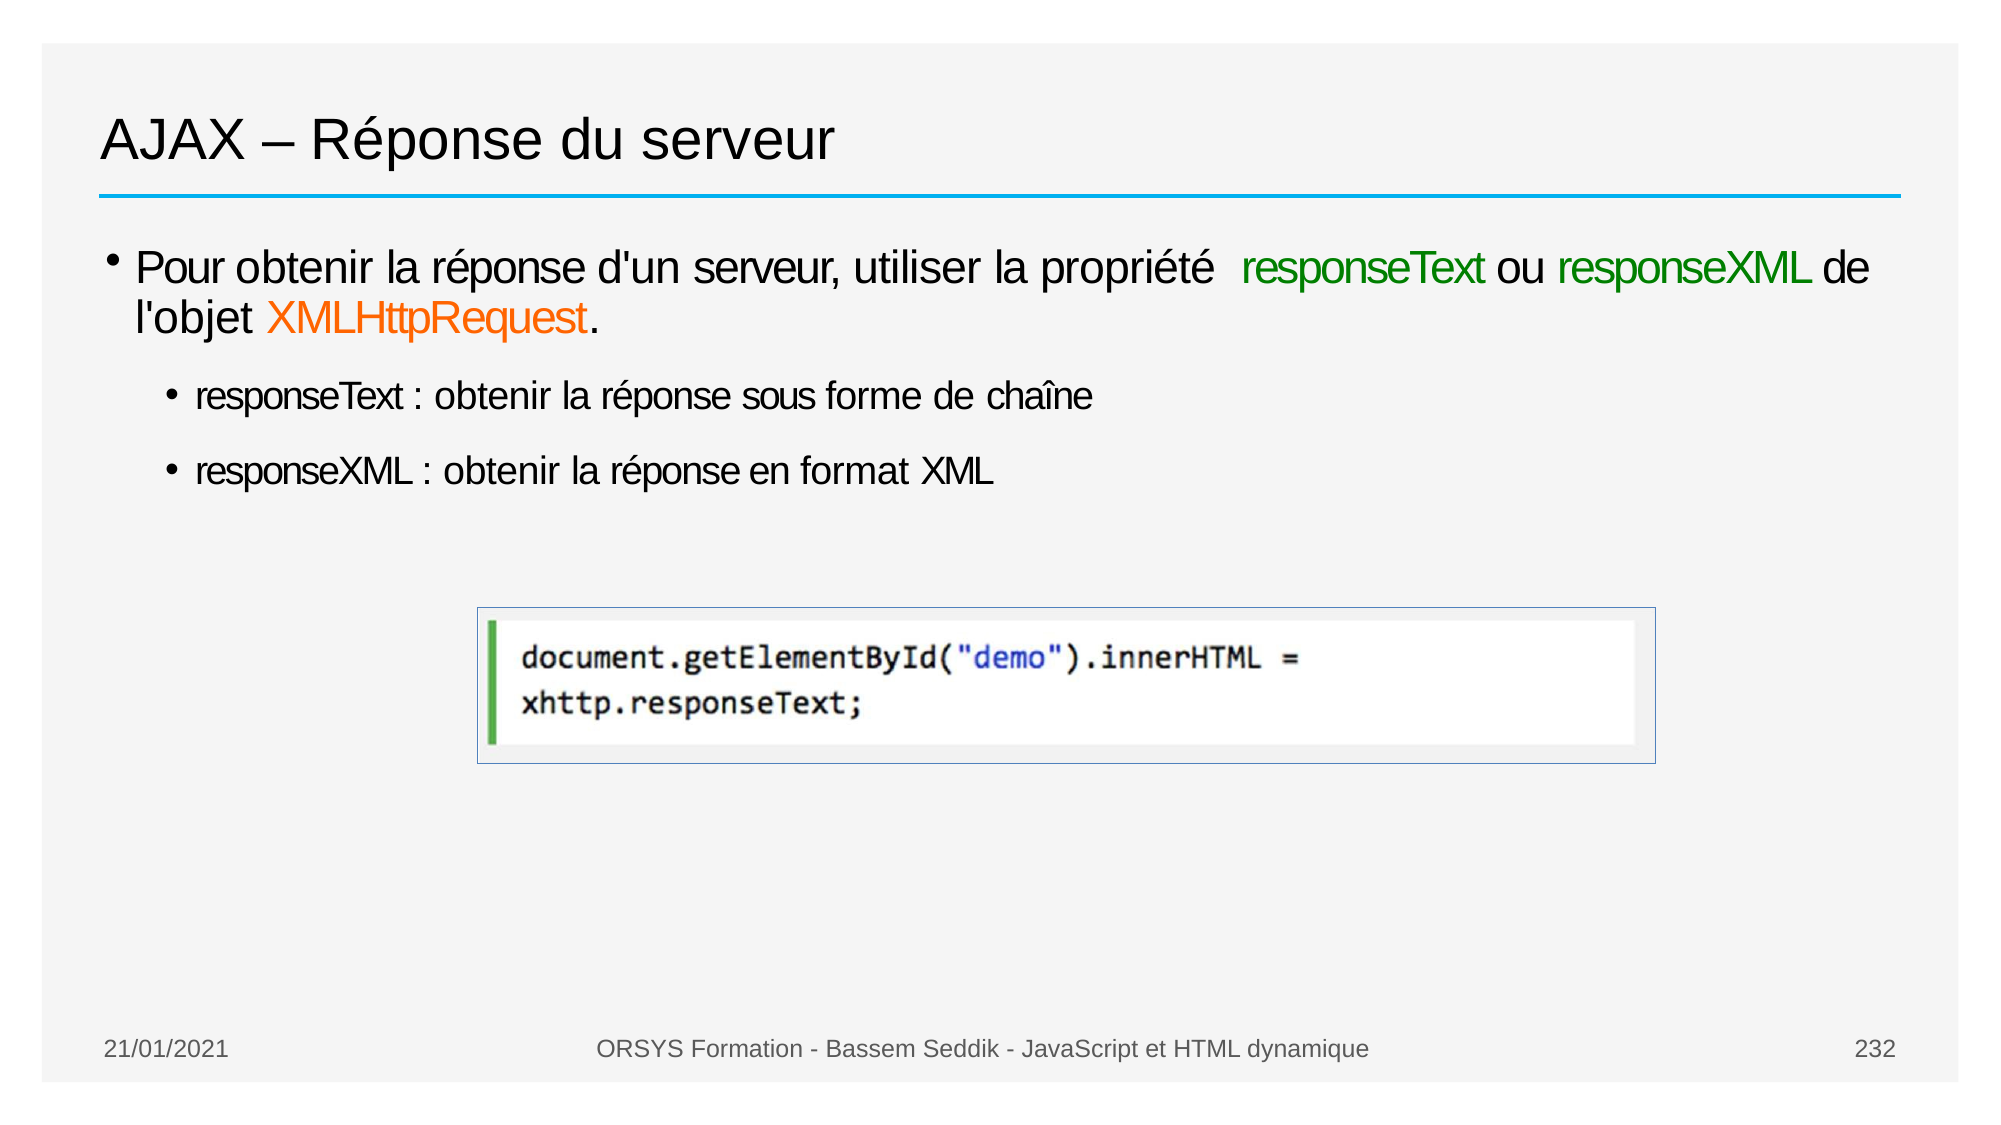

# AJAX – Réponse du serveur
Pour obtenir la réponse d'un serveur, utiliser la propriété  responseText ou responseXML de l'objet XMLHttpRequest.
responseText : obtenir la réponse sous forme de chaîne
responseXML : obtenir la réponse en format XML

21/01/2021
ORSYS Formation - Bassem Seddik - JavaScript et HTML dynamique
232